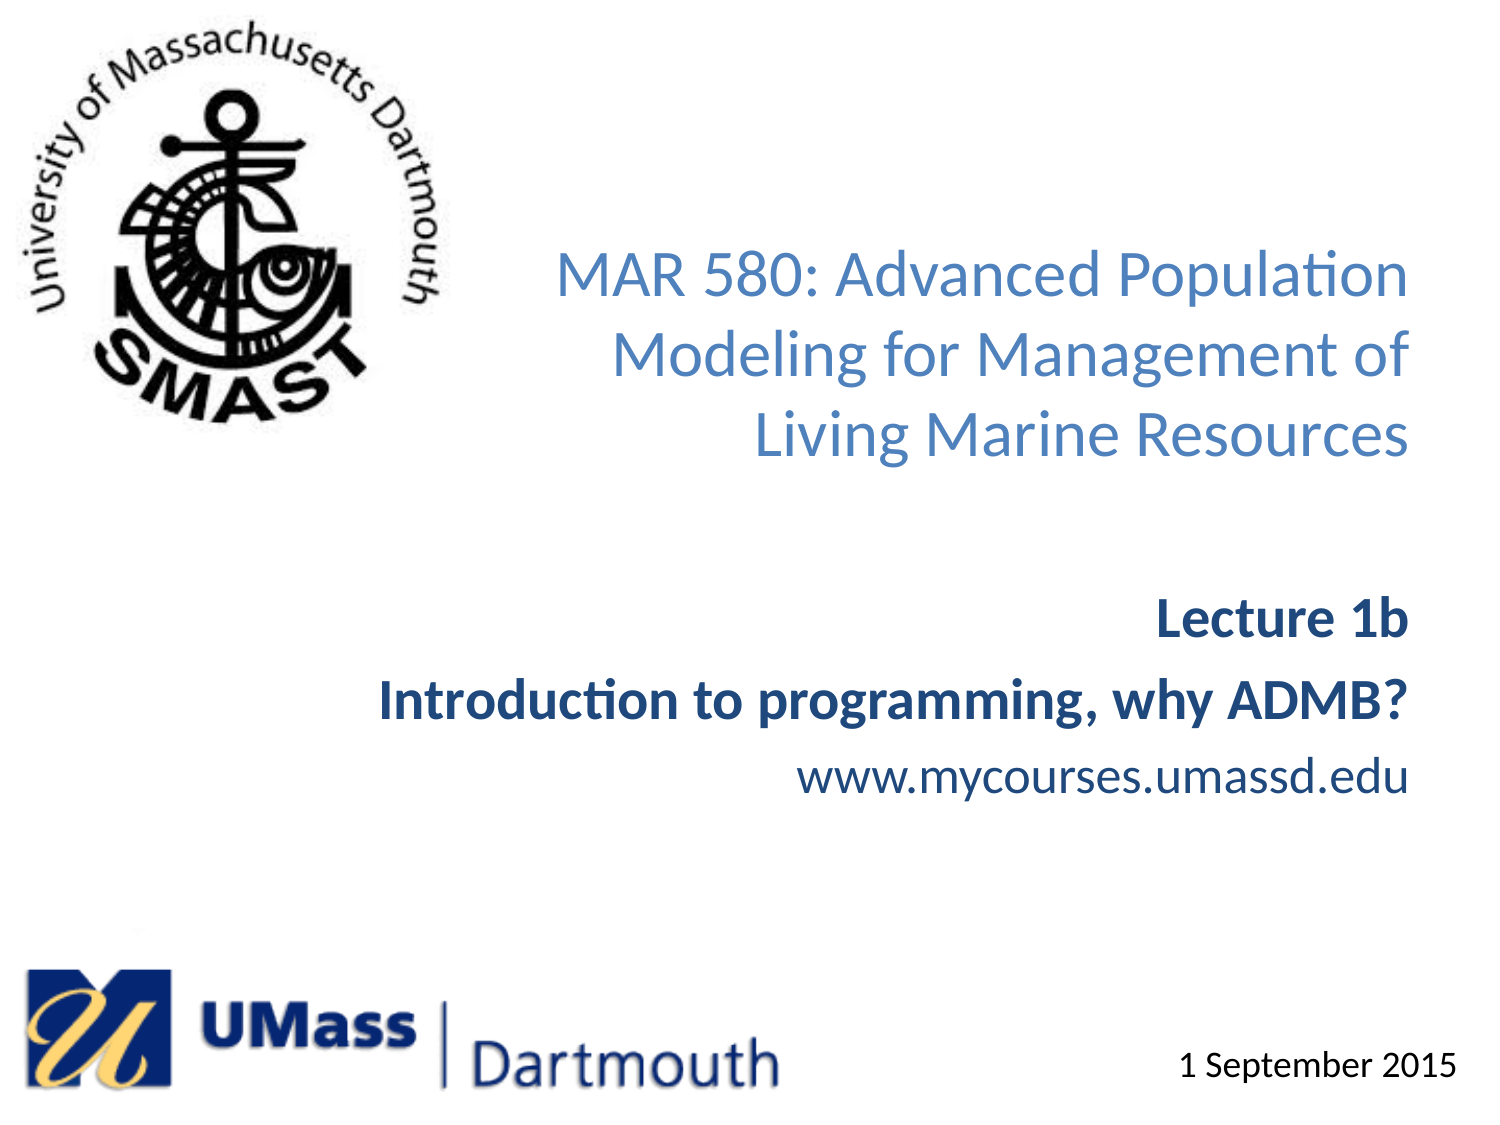

# MAR 580: Advanced Population Modeling for Management of Living Marine Resources
Lecture 1b
Introduction to programming, why ADMB?
www.mycourses.umassd.edu
1 September 2015